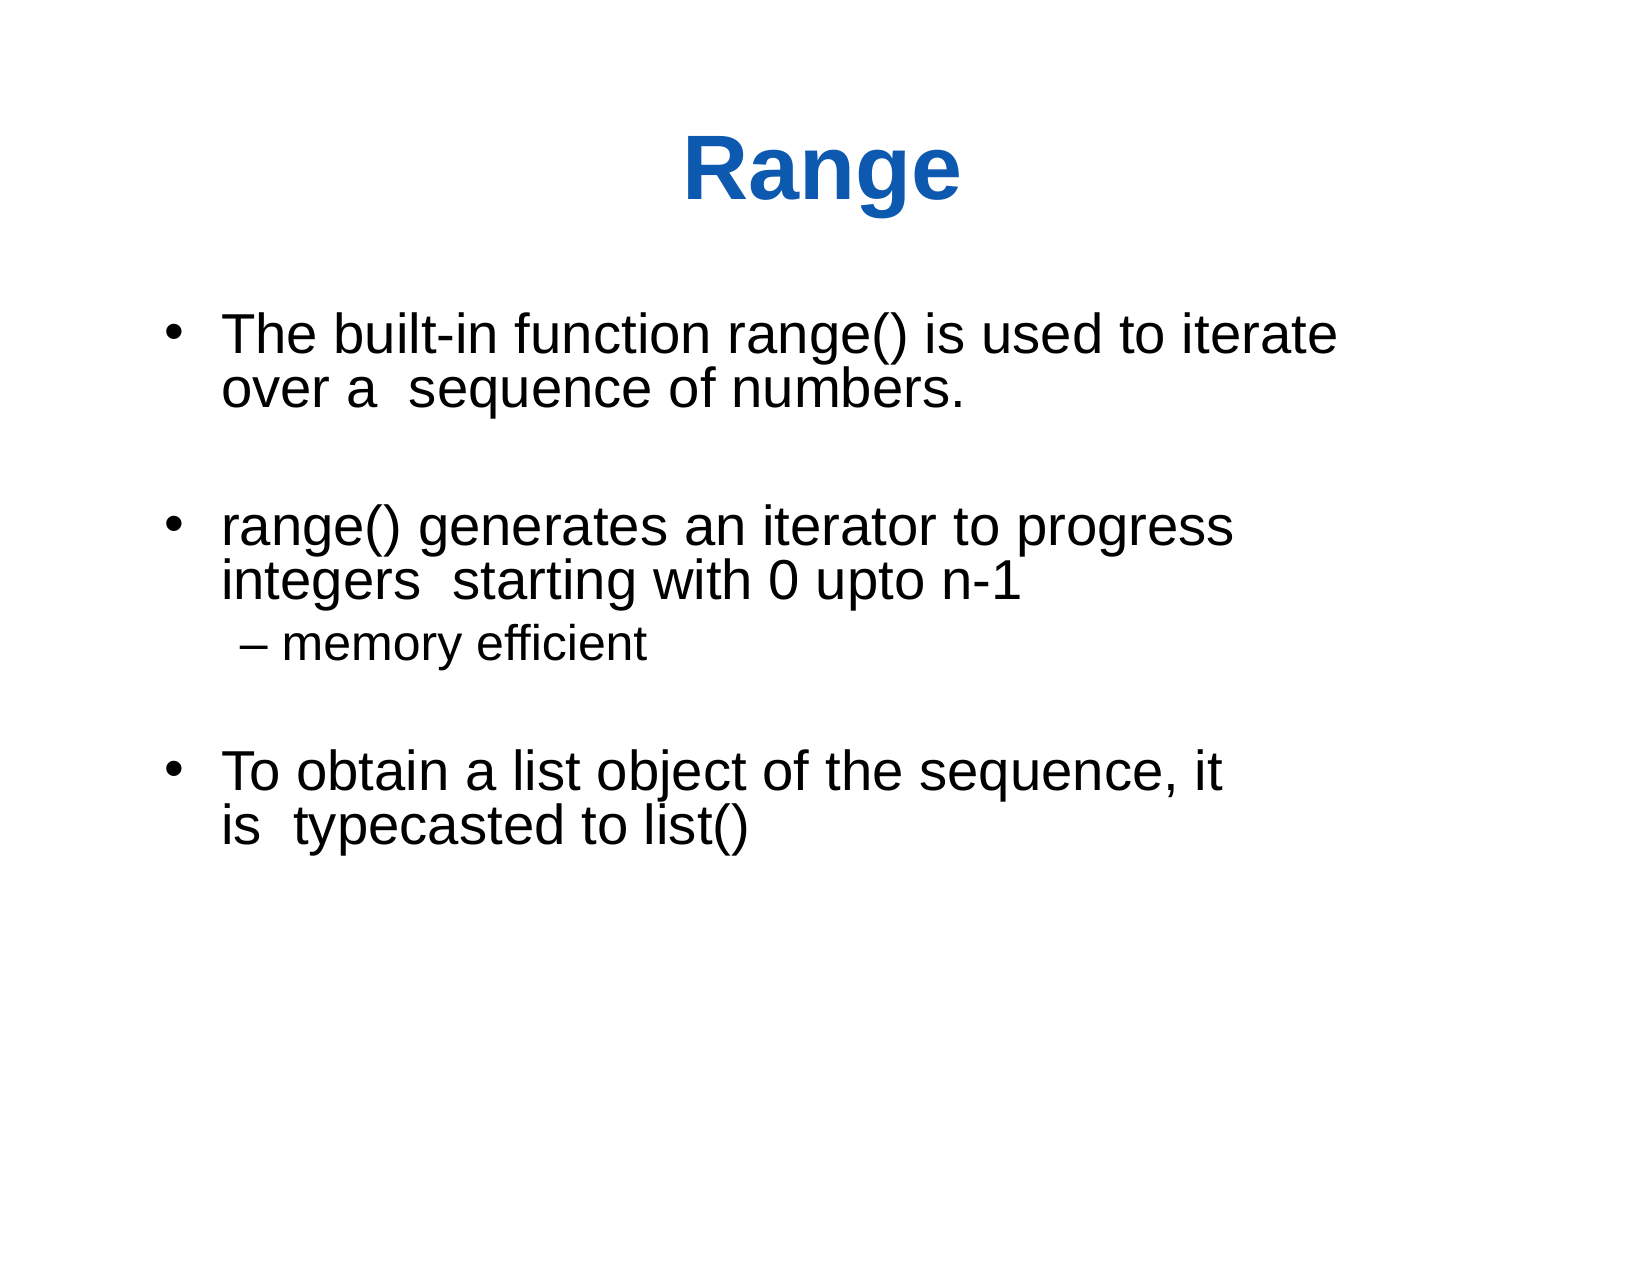

# Range
The built-in function range() is used to iterate over a  sequence of numbers.

range() generates an iterator to progress integers  starting with 0 upto n-1
– memory efficient

To obtain a list object of the sequence, it is  typecasted to list()